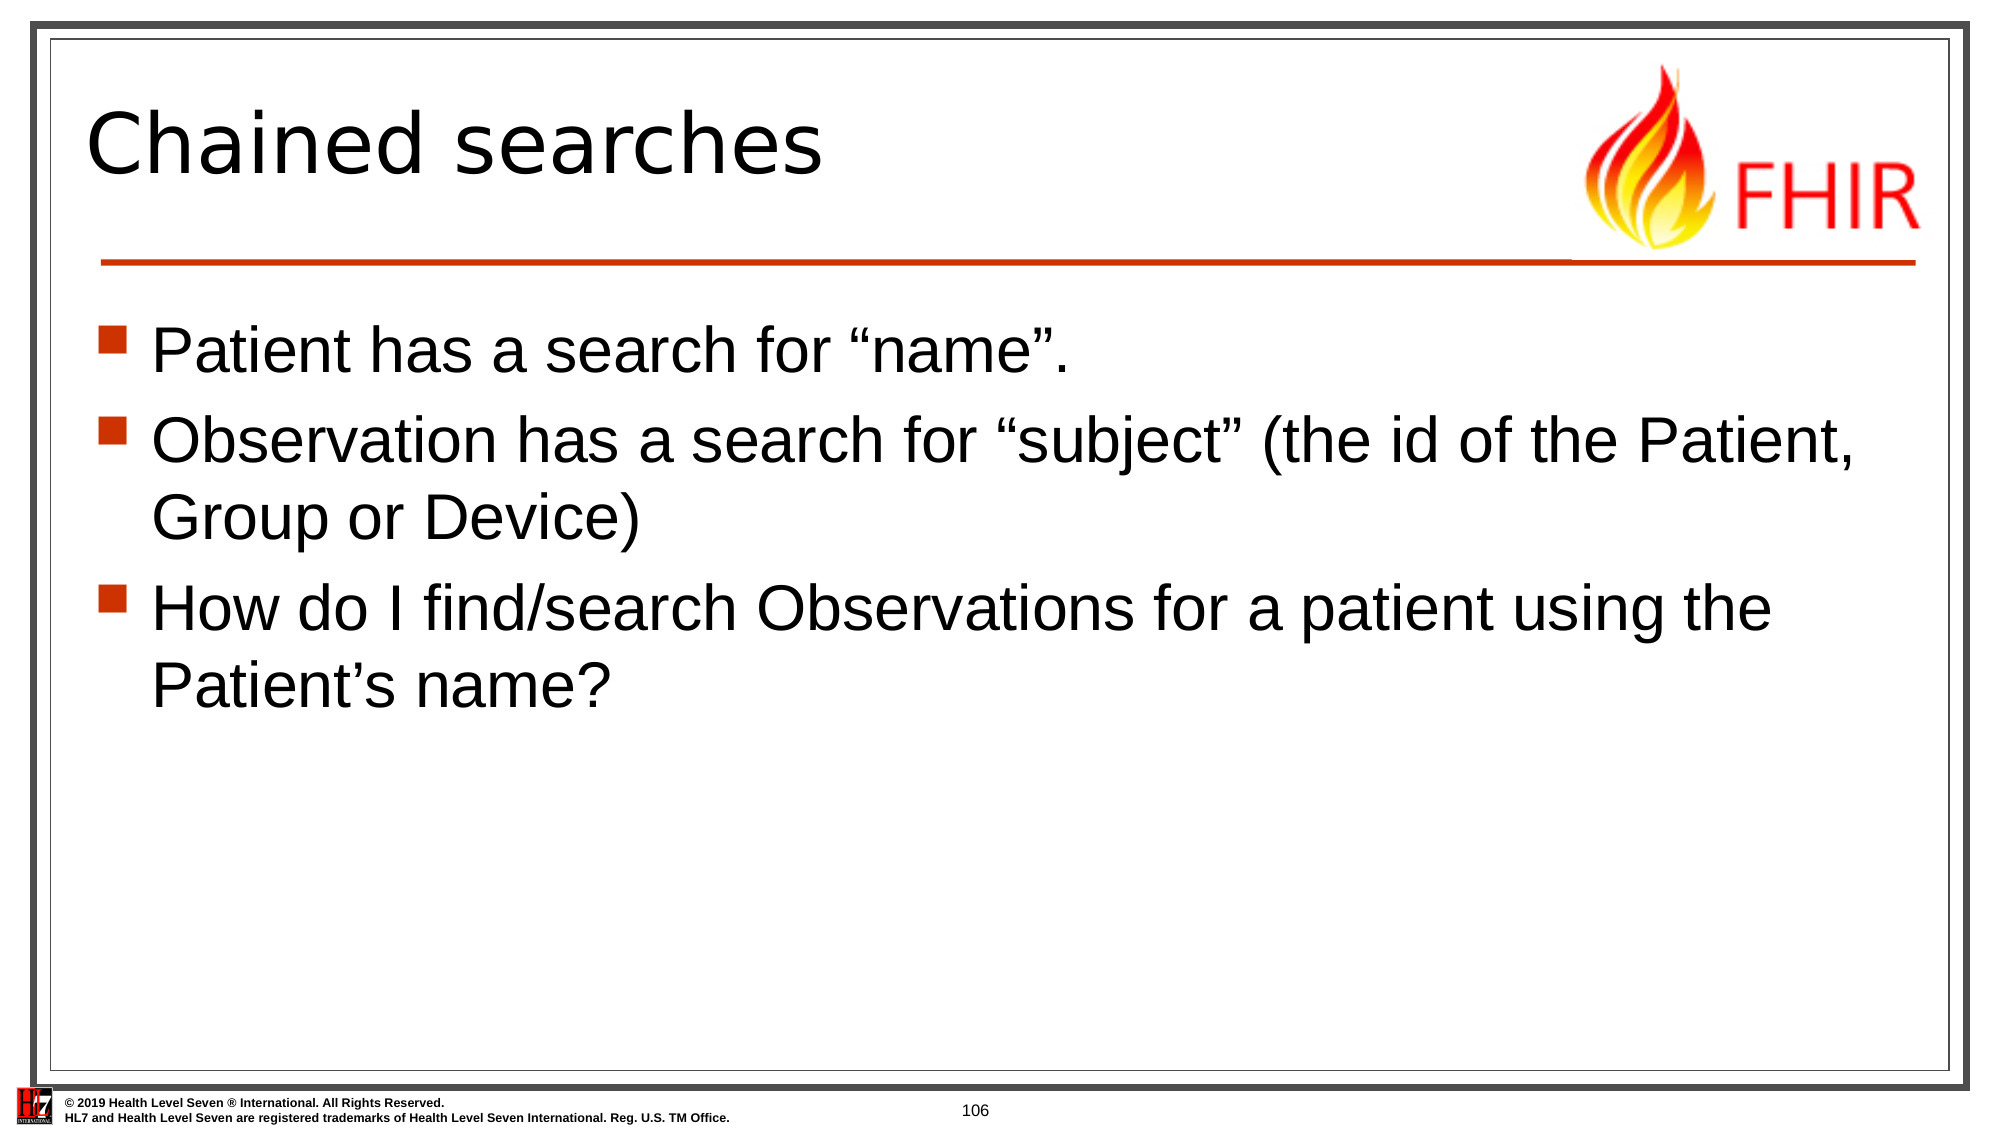

# Chained searches
Patient has a search for “name”.
Observation has a search for “subject” (the id of the Patient, Group or Device)
How do I find/search Observations for a patient using the Patient’s name?